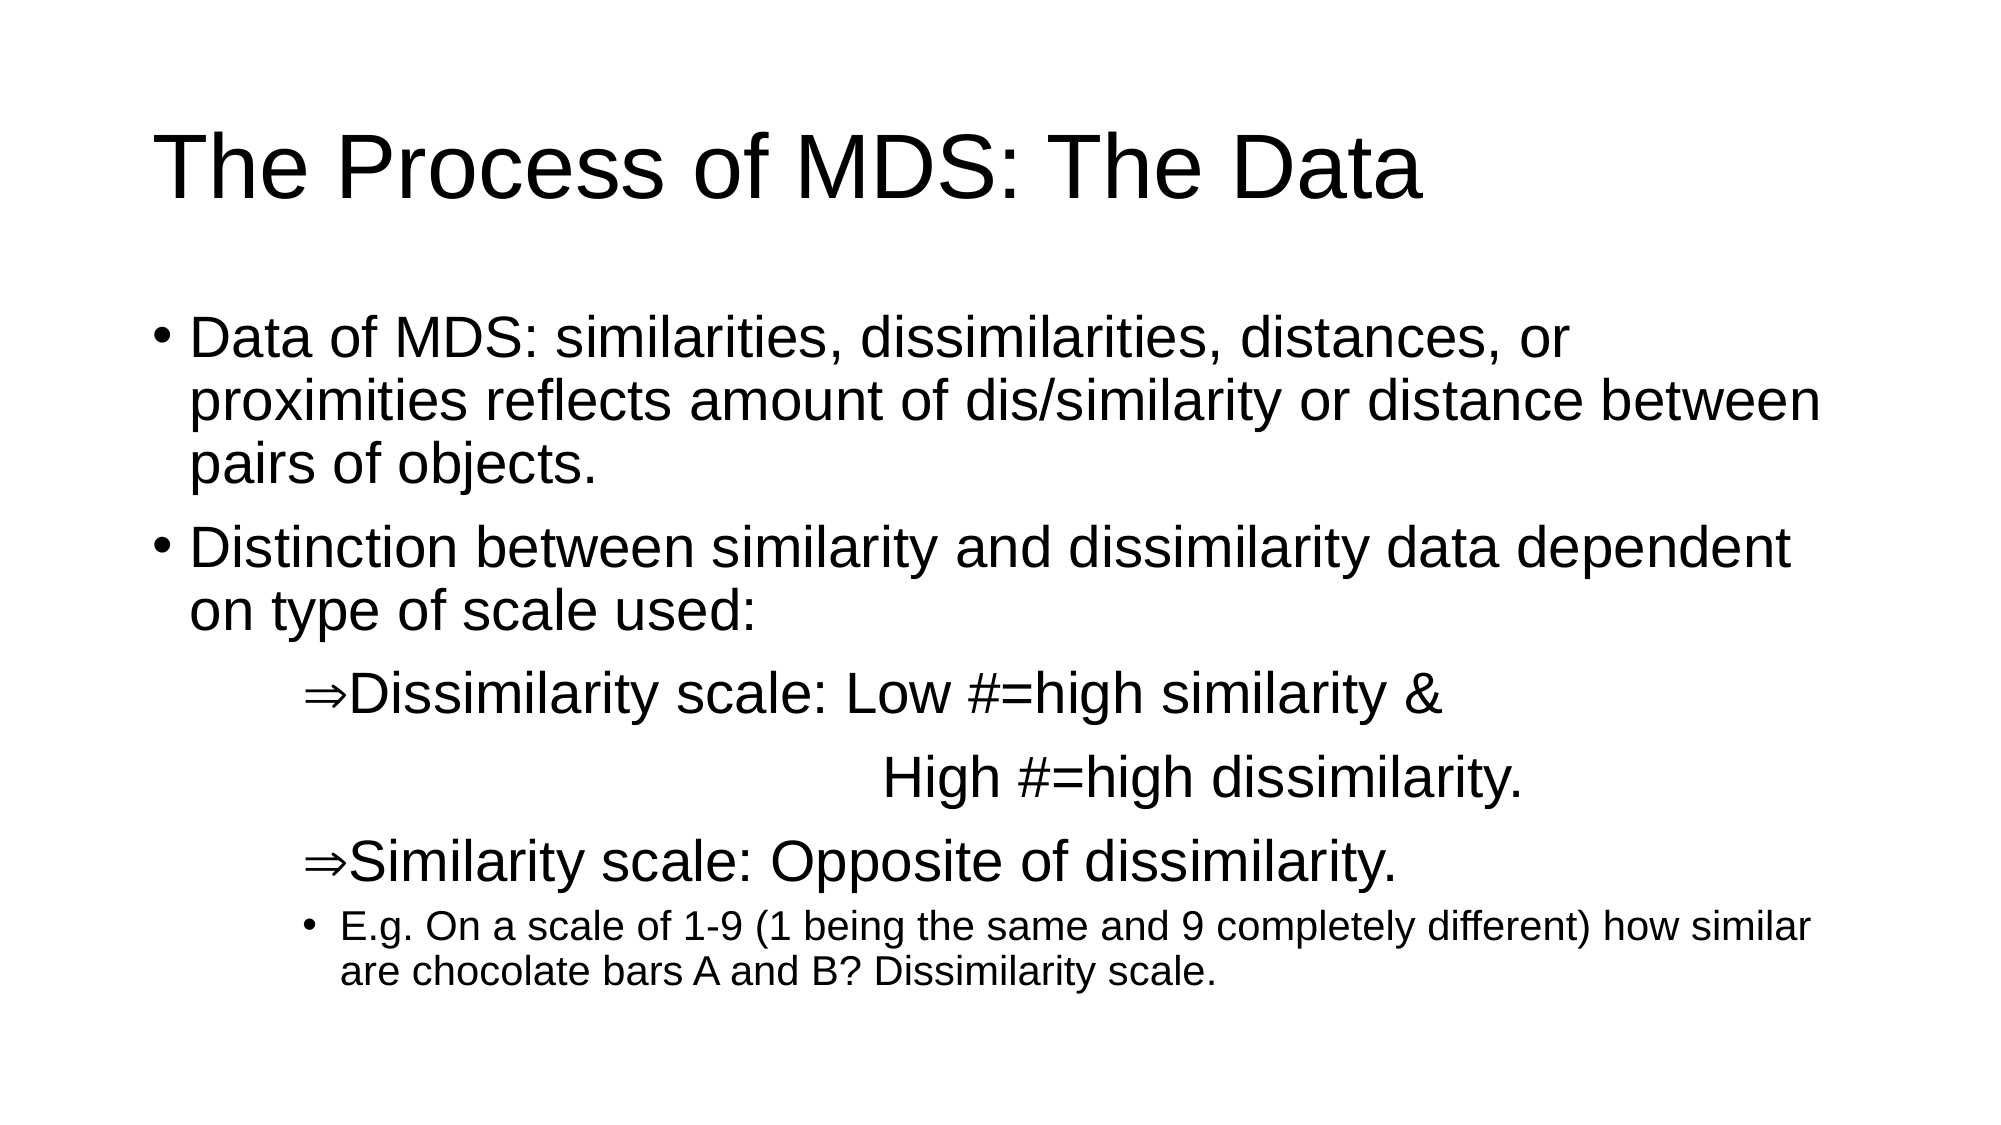

# The Process of MDS: The Data
Data of MDS: similarities, dissimilarities, distances, or proximities reflects amount of dis/similarity or distance between pairs of objects.
Distinction between similarity and dissimilarity data dependent on type of scale used:
	⇒Dissimilarity scale: Low #=high similarity &
				        High #=high dissimilarity.
	⇒Similarity scale: Opposite of dissimilarity.
E.g. On a scale of 1-9 (1 being the same and 9 completely different) how similar are chocolate bars A and B? Dissimilarity scale.